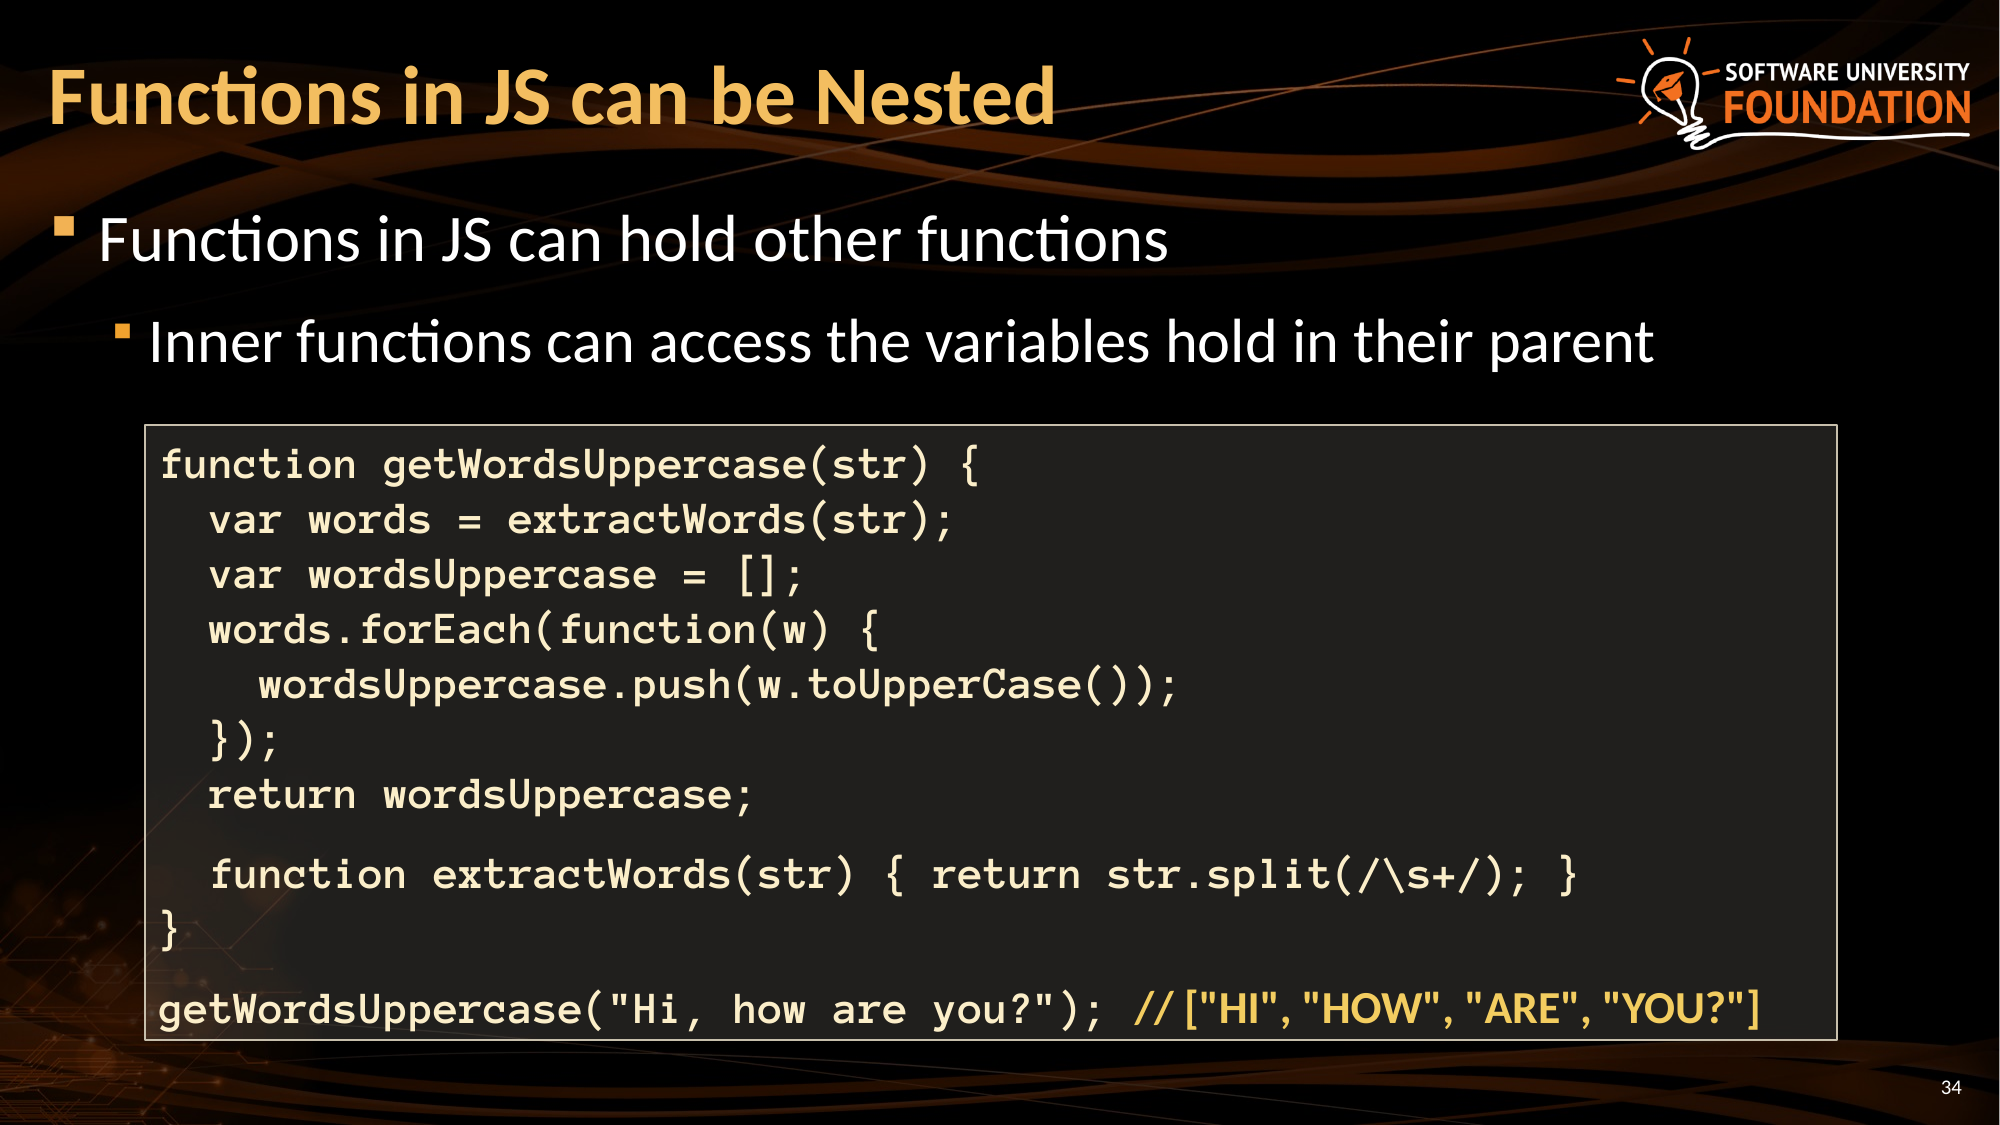

# Functions in JS can be Nested
Functions in JS can hold other functions
Inner functions can access the variables hold in their parent
function getWordsUppercase(str) {
  var words = extractWords(str);
  var wordsUppercase = [];
  words.forEach(function(w) {
    wordsUppercase.push(w.toUpperCase());
  });
  return wordsUppercase;
  function extractWords(str) { return str.split(/\s+/); }
}
getWordsUppercase("Hi, how are you?"); // ["HI", "HOW", "ARE", "YOU?"]
34